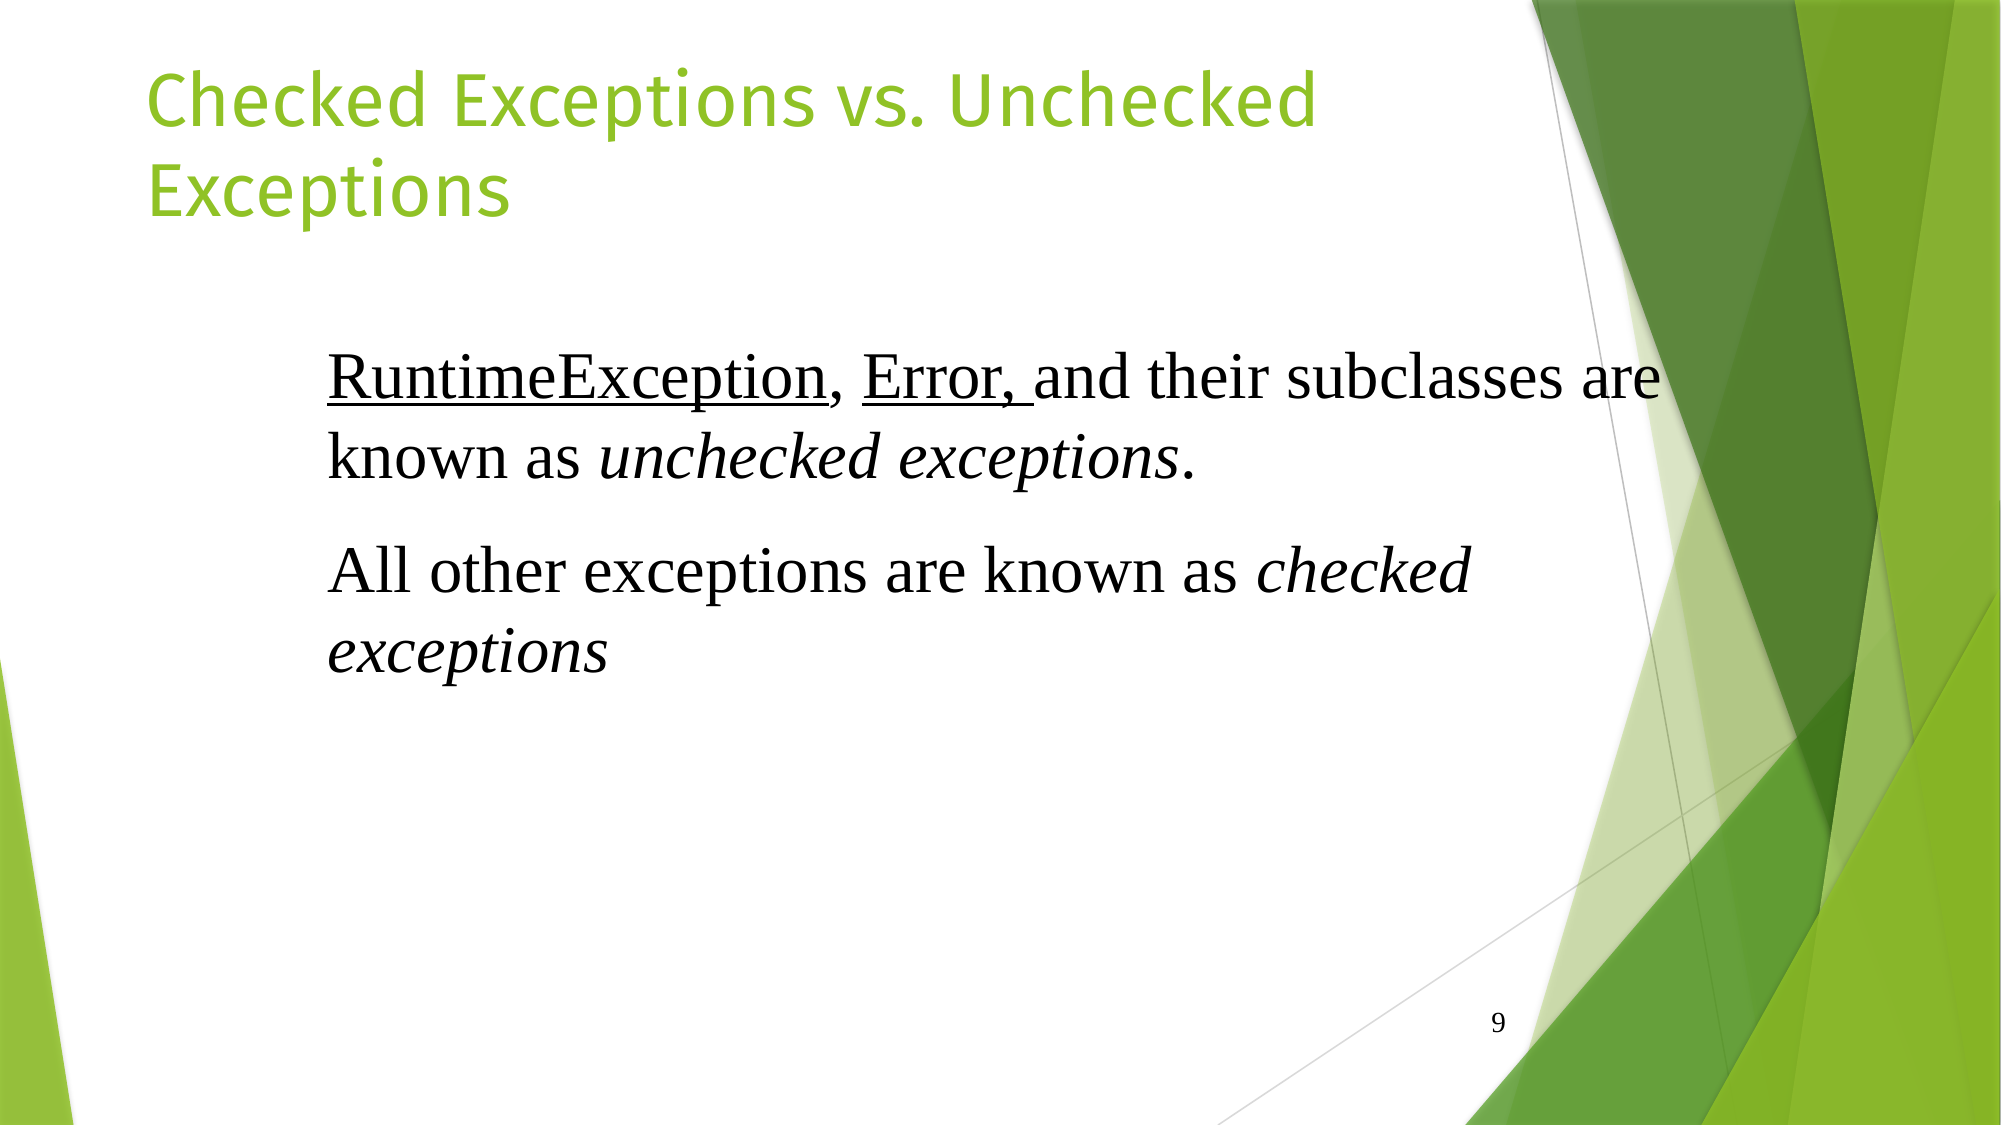

# Checked Exceptions vs. Unchecked Exceptions
RuntimeException, Error, and their subclasses are known as unchecked exceptions.
All other exceptions are known as checked exceptions

9